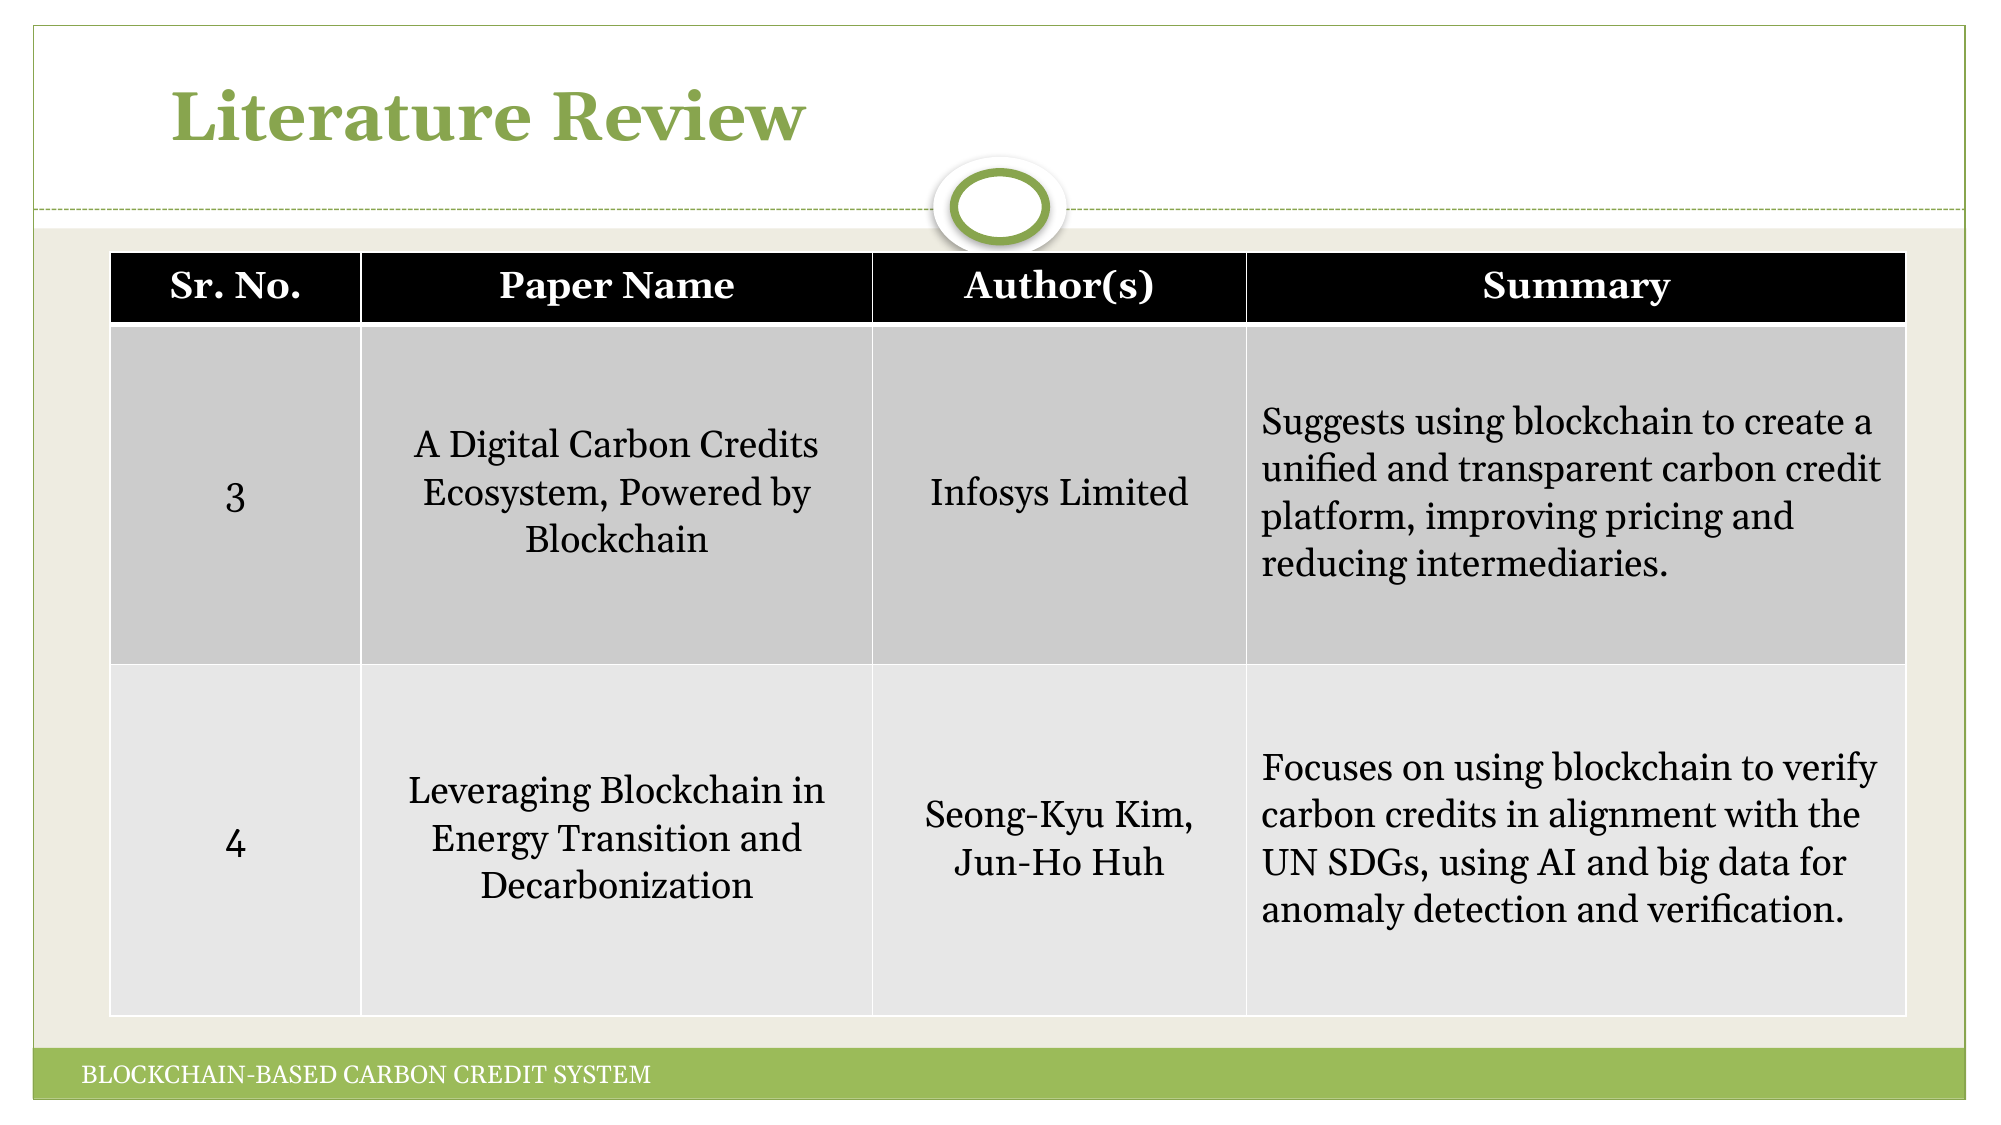

# Literature Review
| Sr. No. | Paper Name | Author(s) | Summary |
| --- | --- | --- | --- |
| 3 | A Digital Carbon Credits Ecosystem, Powered by Blockchain | Infosys Limited | Suggests using blockchain to create a unified and transparent carbon credit platform, improving pricing and reducing intermediaries. |
| 4 | Leveraging Blockchain in Energy Transition and Decarbonization | Seong-Kyu Kim, Jun-Ho Huh | Focuses on using blockchain to verify carbon credits in alignment with the UN SDGs, using AI and big data for anomaly detection and verification. |
BLOCKCHAIN-BASED CARBON CREDIT SYSTEM